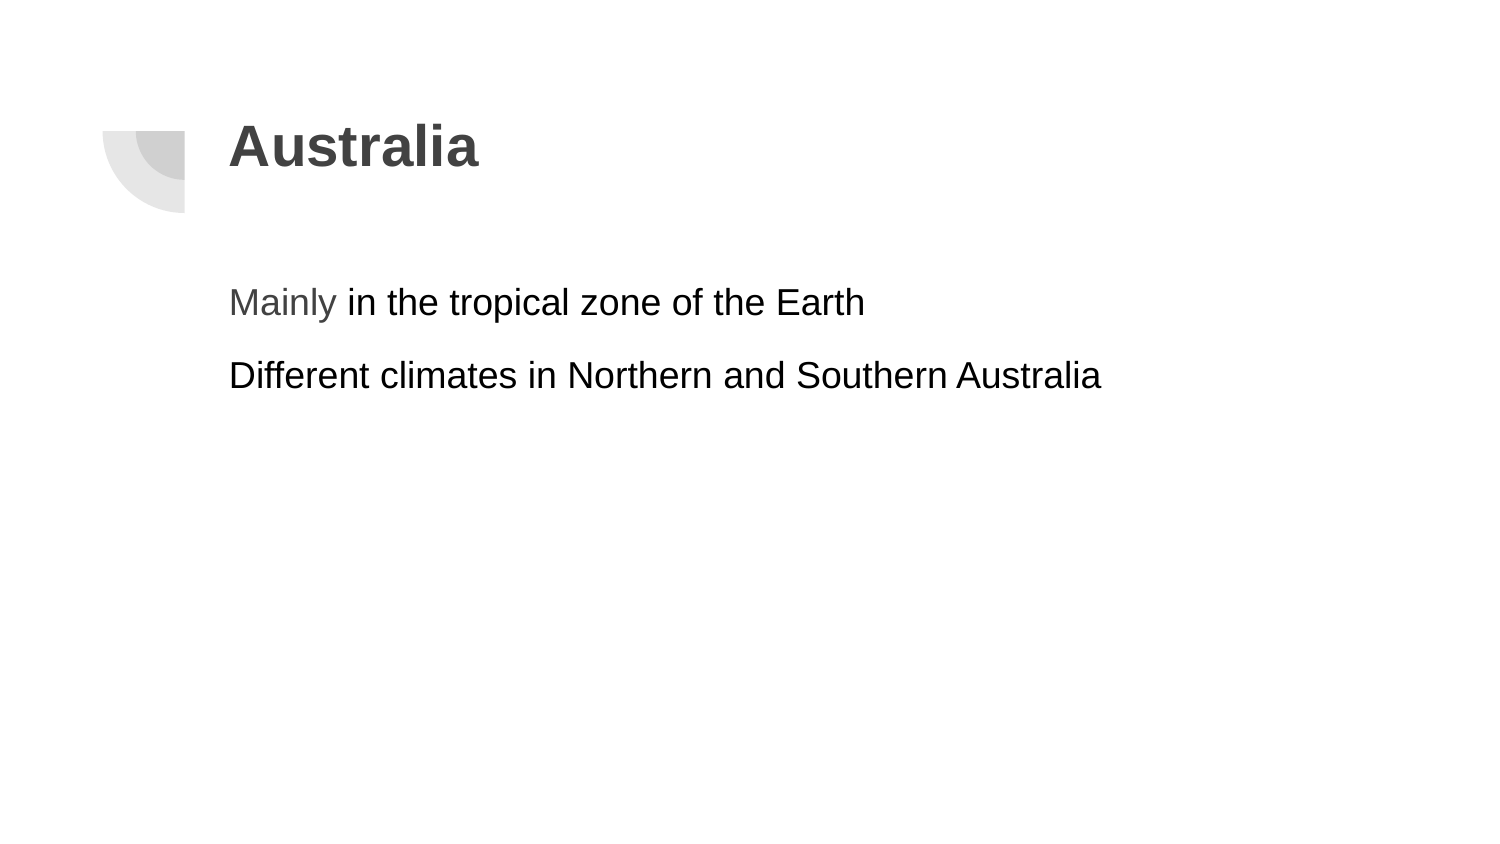

# Australia
Mainly in the tropical zone of the Earth
Different climates in Northern and Southern Australia